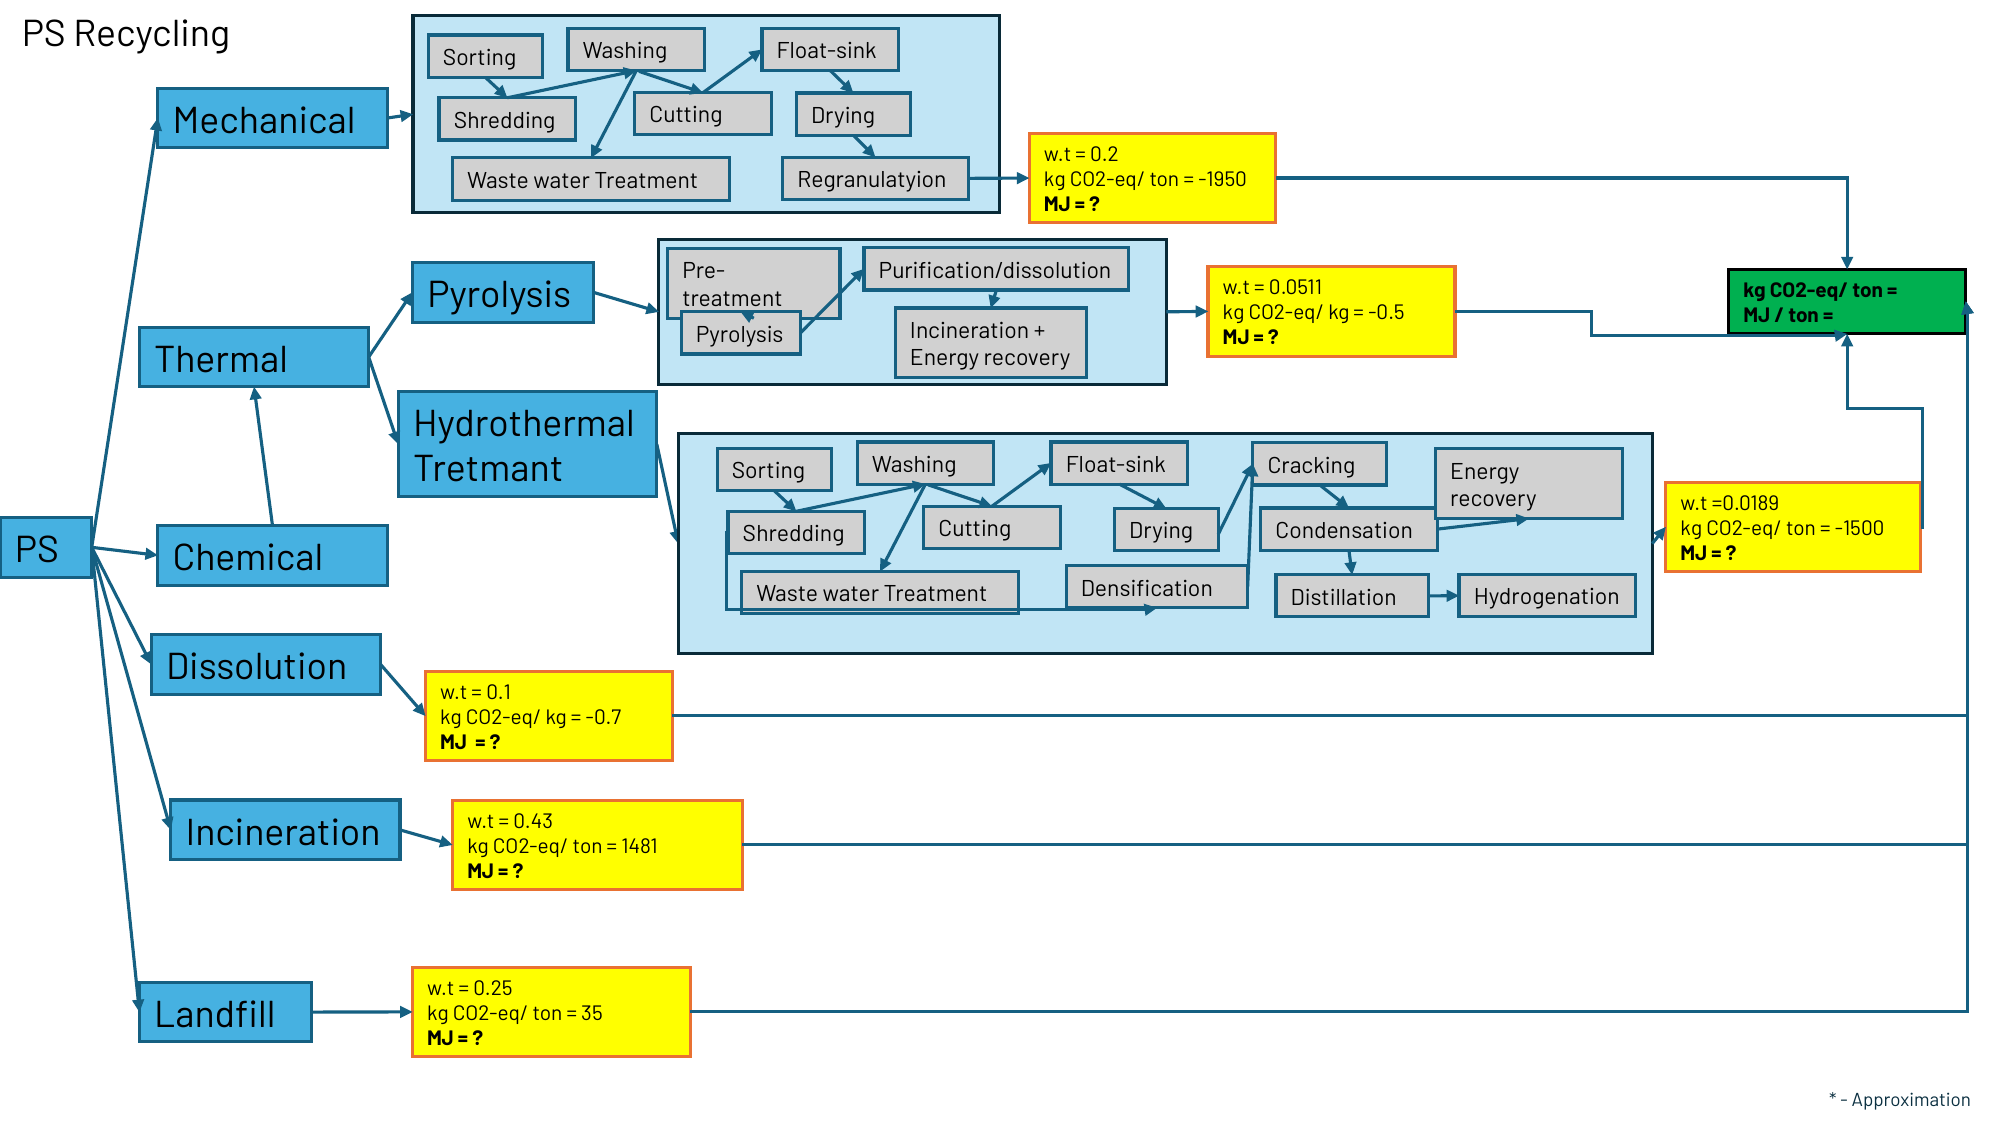

PS Recycling

Float-sink
Washing
Sorting
Mechanical
Cutting
Drying
Shredding
w.t = 0.2
kg CO2-eq/ ton = -1950
MJ = ?
Regranulatyion
Waste water Treatment

Purification/dissolution
Pre-treatment
Pyrolysis
w.t = 0.0511
kg CO2-eq/ kg = -0.5
MJ = ?
kg CO2-eq/ ton =
MJ / ton =
Incineration + Energy recovery
Pyrolysis
Thermal
Hydrothermal Tretmant

Float-sink
Washing
Cracking
Sorting
Energy recovery
w.t =0.0189
kg CO2-eq/ ton = -1500
MJ = ?
Cutting
Condensation
Drying
Shredding
PS
Chemical
Densification
Waste water Treatment
Hydrogenation
Distillation
Dissolution
w.t = 0.1
kg CO2-eq/ kg = -0.7
MJ  = ?
Incineration
w.t = 0.43
kg CO2-eq/ ton = 1481
MJ = ?
w.t = 0.25
kg CO2-eq/ ton = 35
MJ = ?
Landfill
* - Approximation